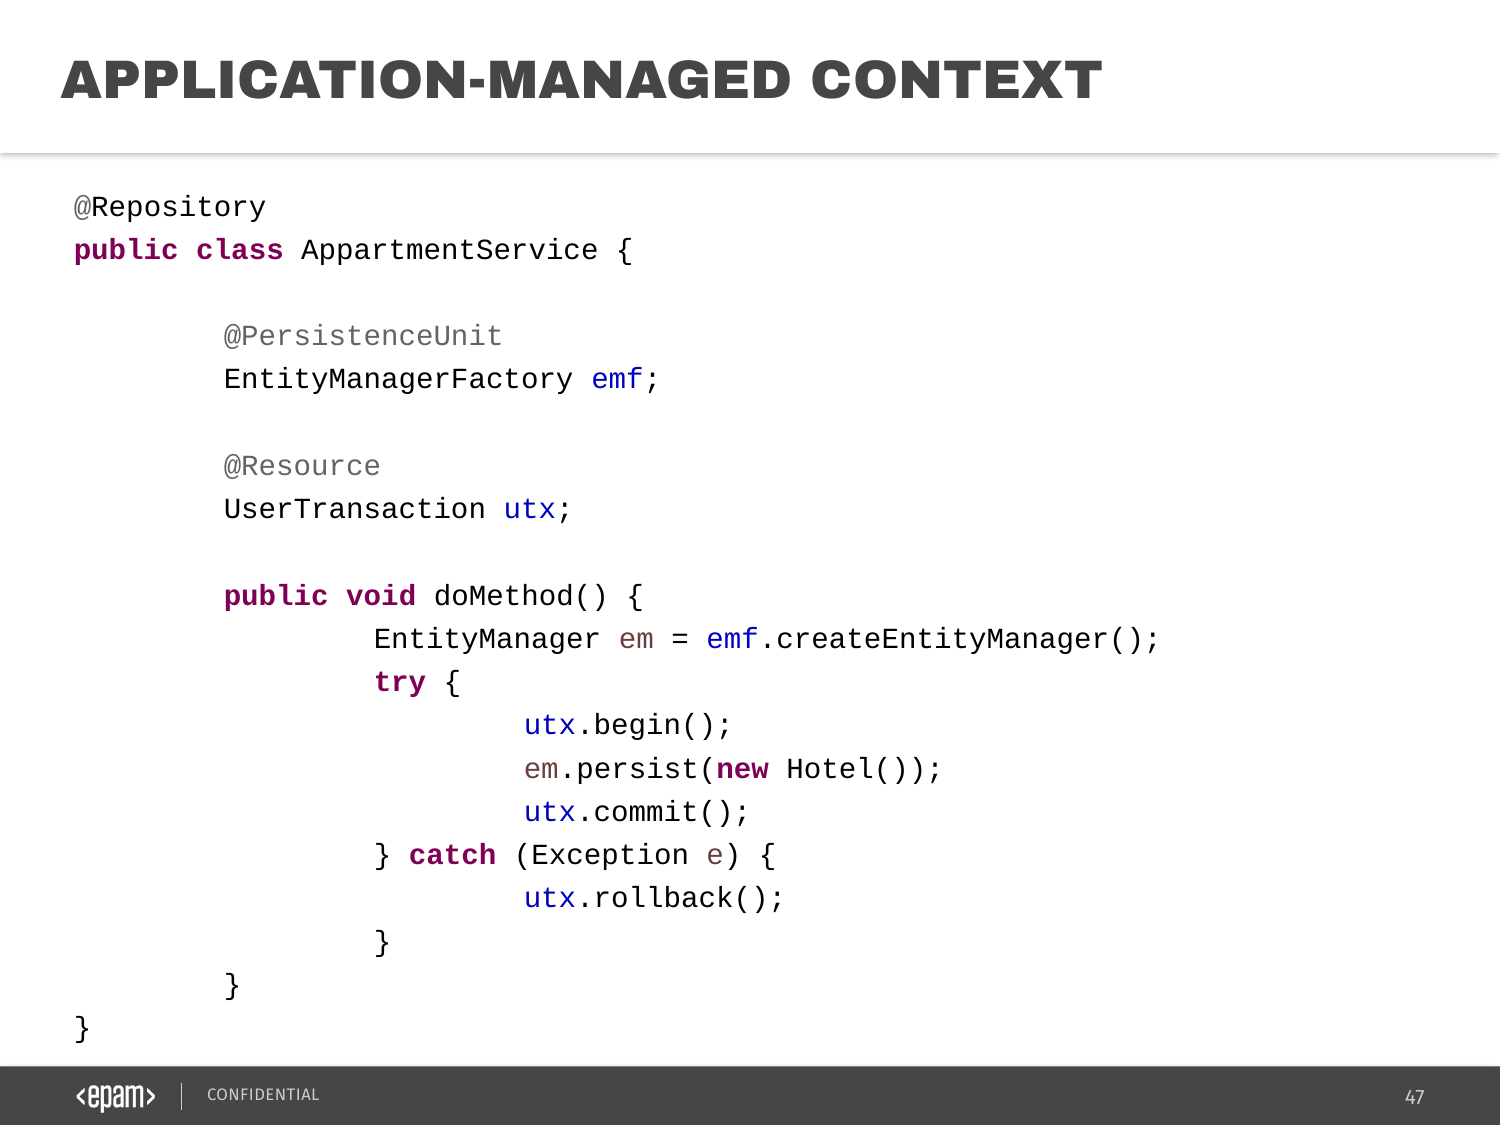

APPLICATION-MANAGED CONTEXT
@Repository
public class AppartmentService {

	@PersistenceUnit
	EntityManagerFactory emf;

	@Resource
	UserTransaction utx;

	public void doMethod() {
		EntityManager em = emf.createEntityManager();
		try {
			utx.begin();
			em.persist(new Hotel());
			utx.commit();
		} catch (Exception e) {
			utx.rollback();
		}
	}
}